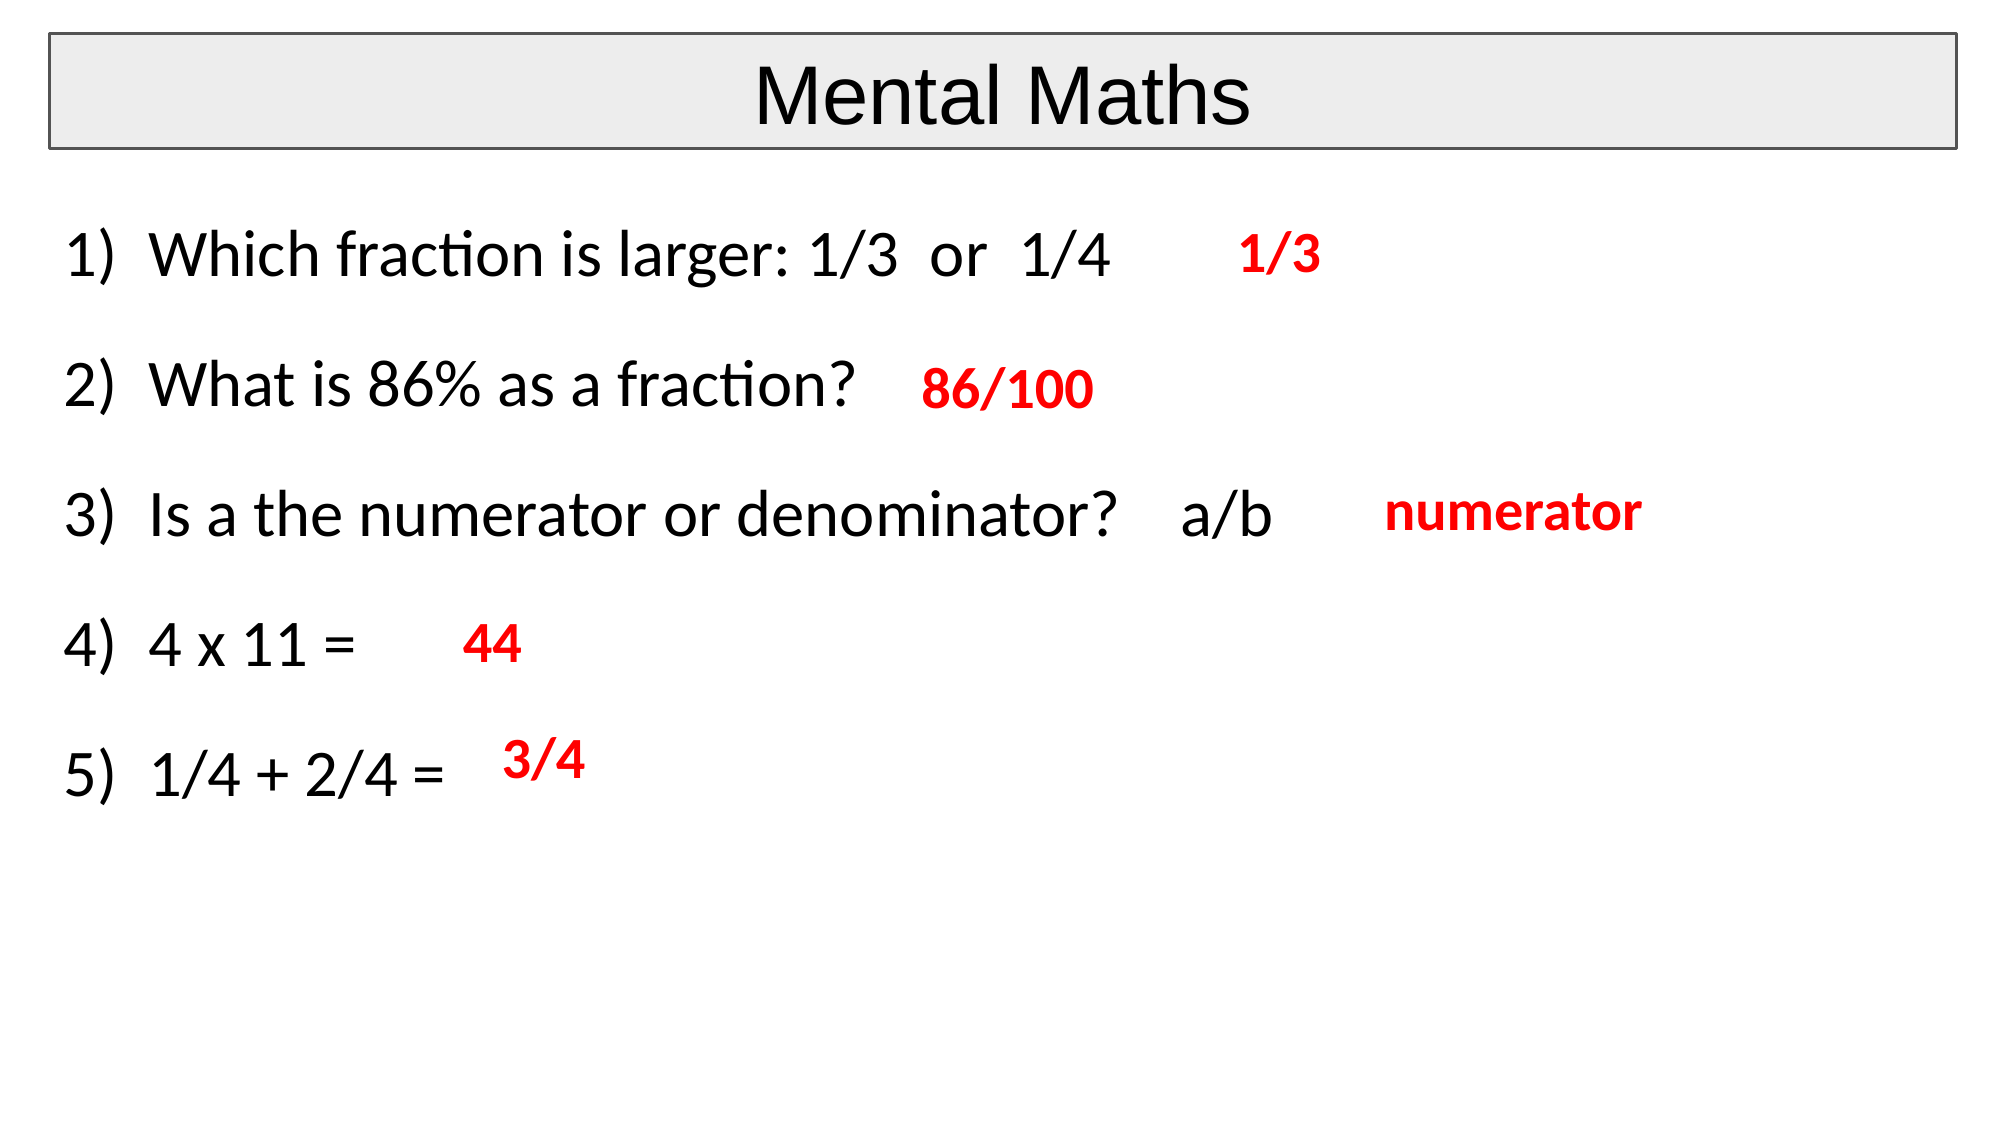

Mental Maths
Which fraction is larger: 1/3  or  1/4
What is 86% as a fraction?
Is a the numerator or denominator?    a/b
4 x 11 =
1/4 + 2/4 =

1/3
86/100
numerator
44
3/4